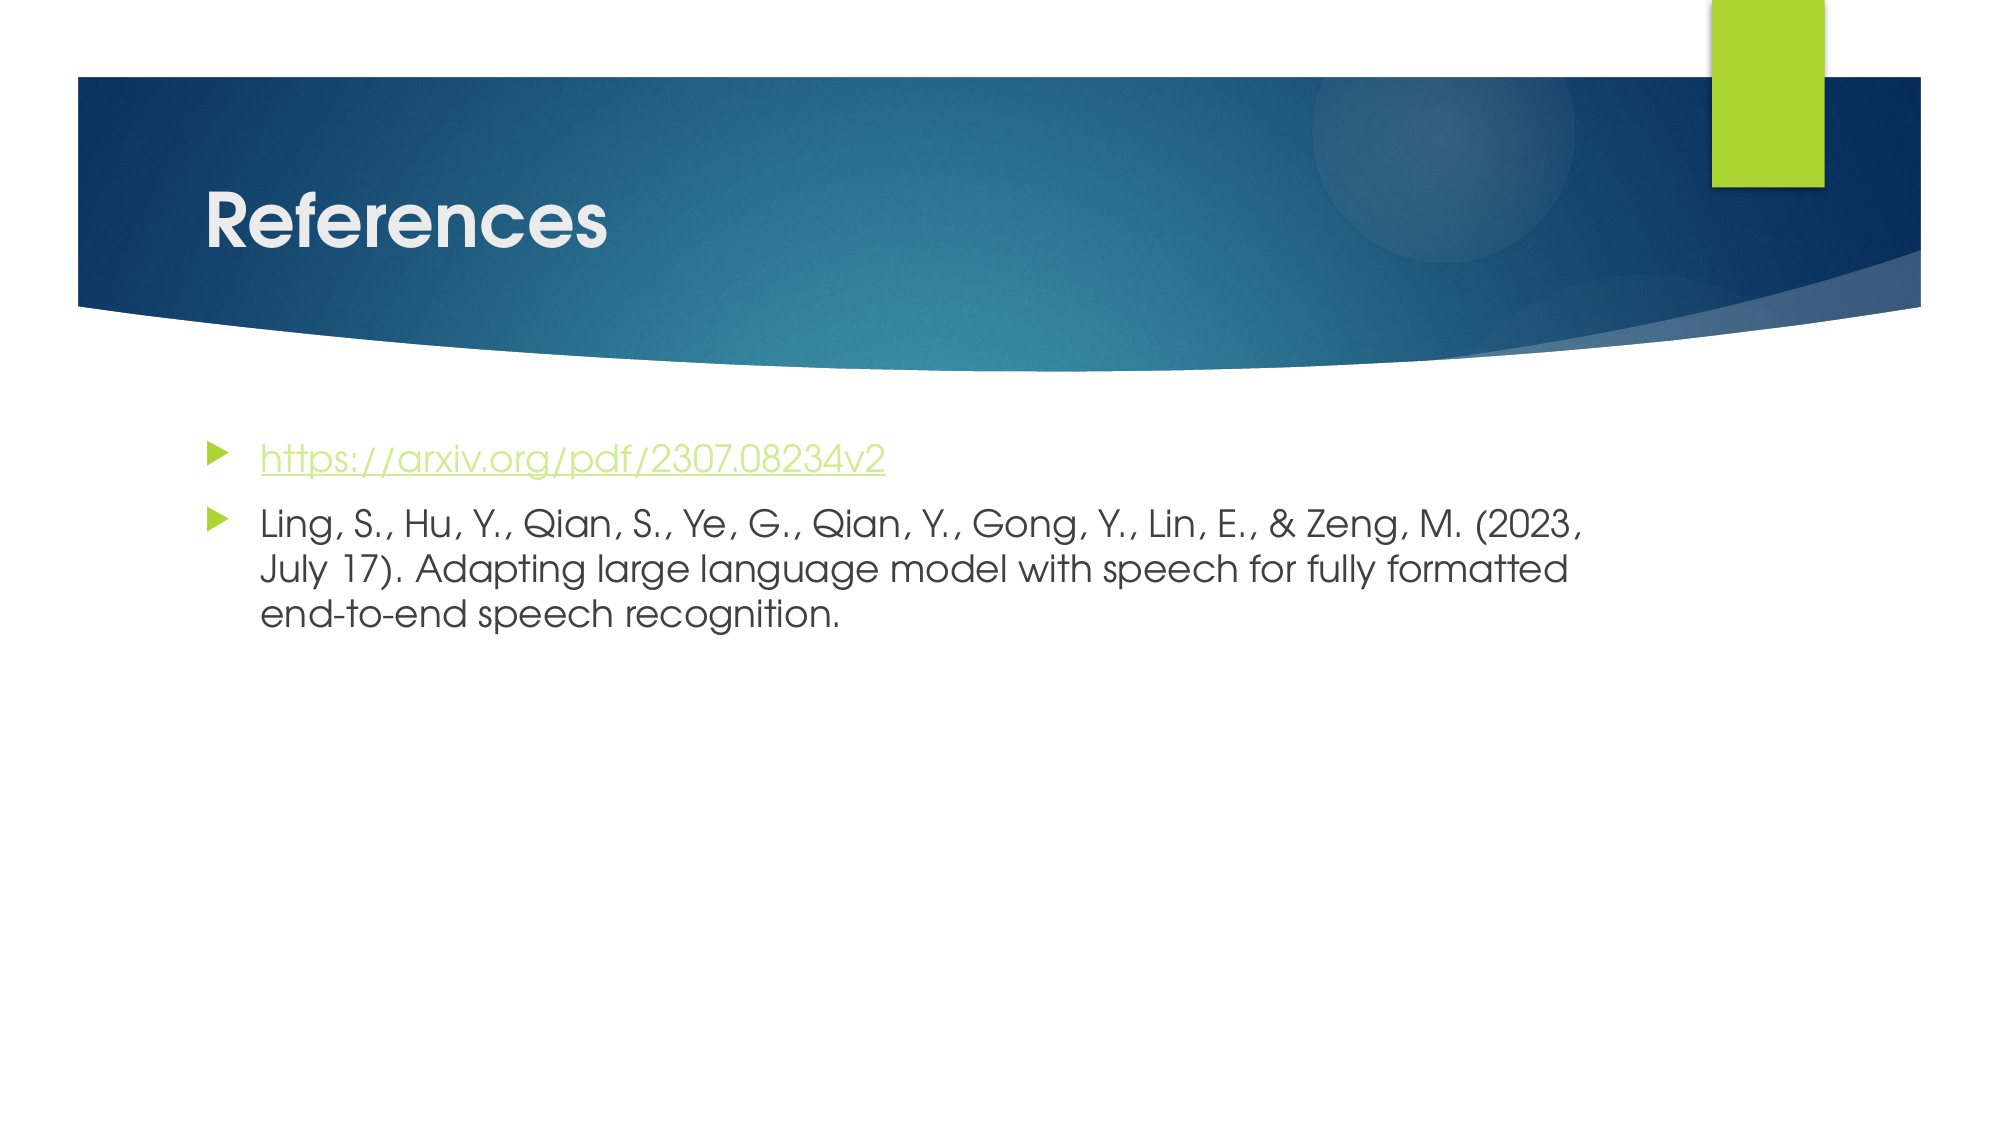

# References
https://arxiv.org/pdf/2307.08234v2
Ling, S., Hu, Y., Qian, S., Ye, G., Qian, Y., Gong, Y., Lin, E., & Zeng, M. (2023, July 17). Adapting large language model with speech for fully formatted end-to-end speech recognition.